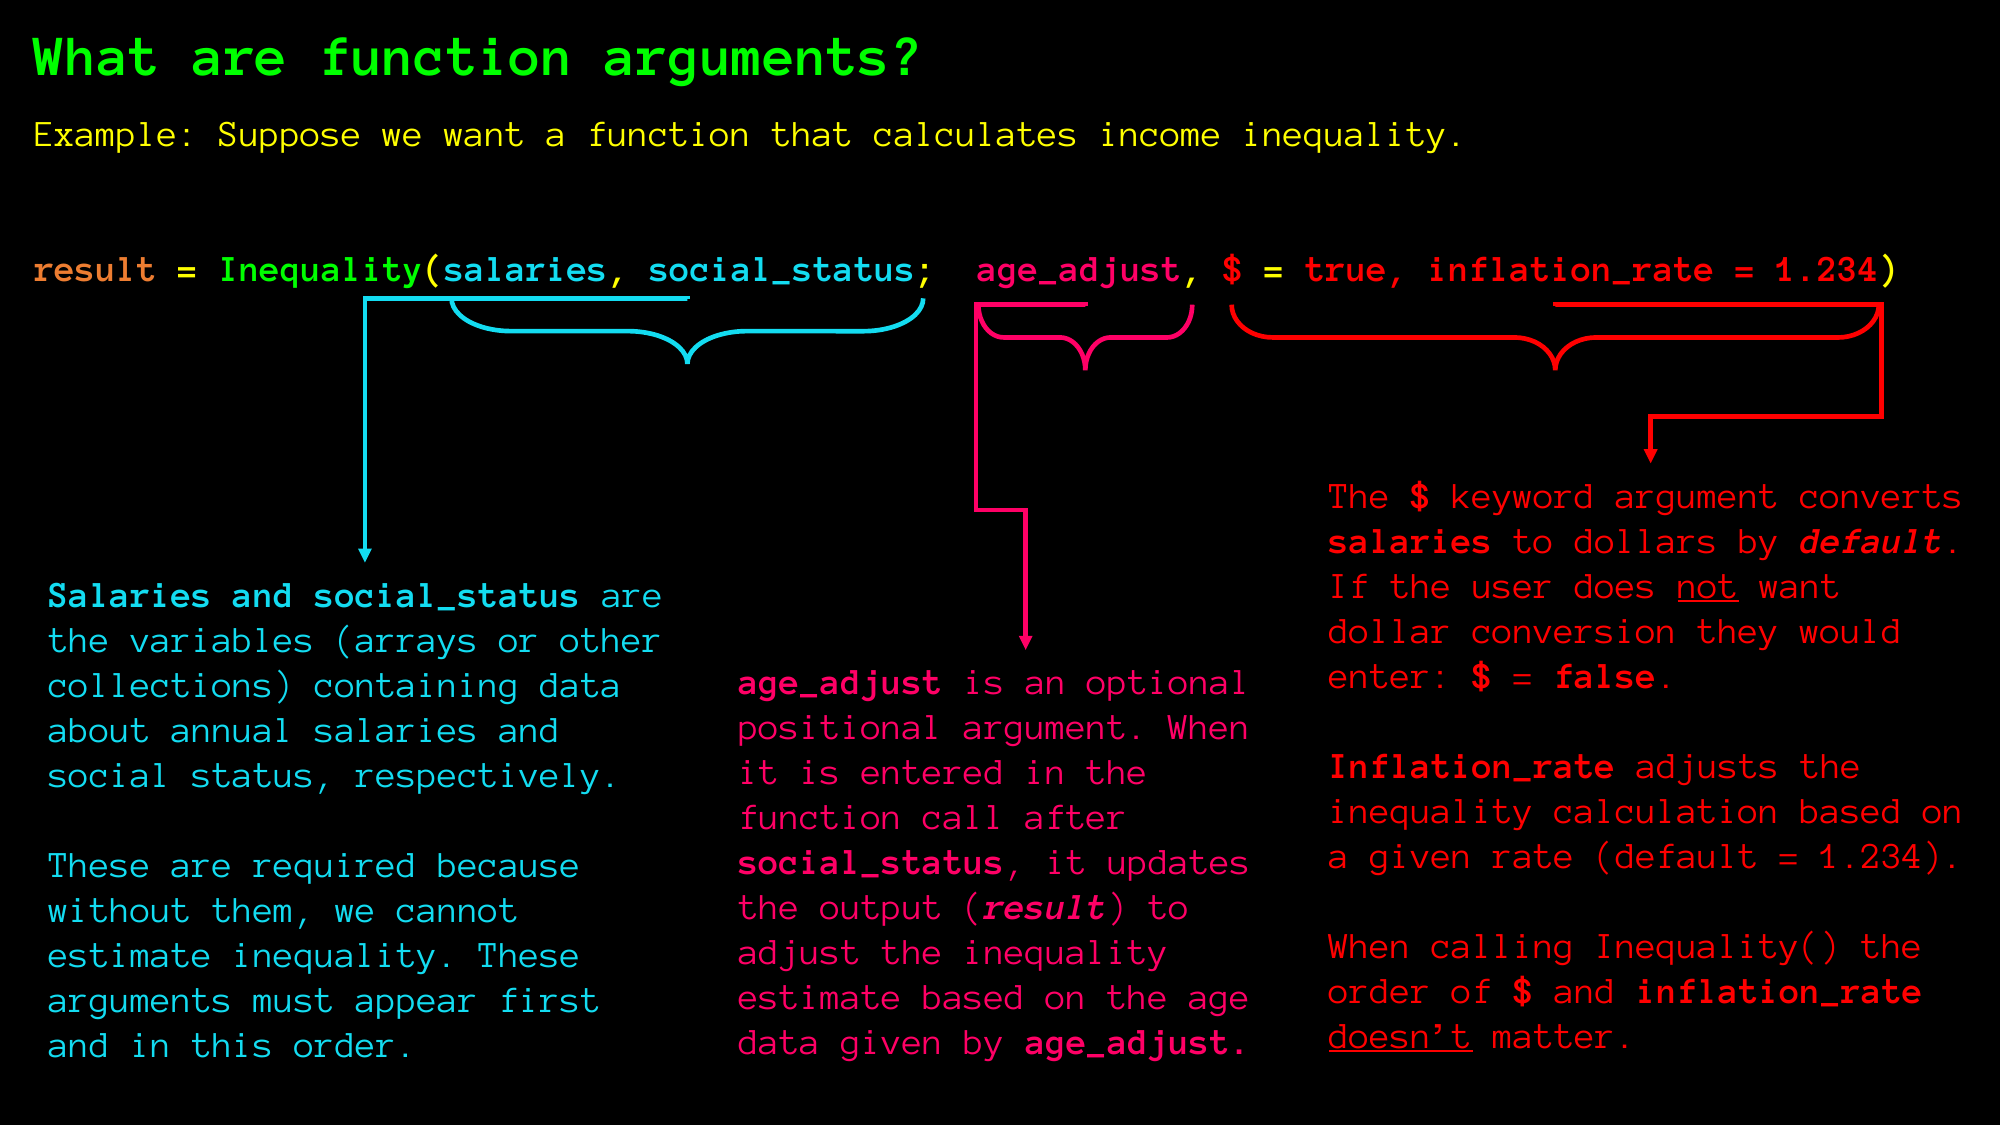

What are function arguments?
Example: Suppose we want a function that calculates income inequality.

result = Inequality(salaries, social_status;  age_adjust, $ = true, inflation_rate = 1.234)

Salaries and social_status are the variables (arrays or other collections) containing data about annual salaries and social status, respectively.

These are required because without them, we cannot estimate inequality. These arguments must appear first and in this order.

age_adjust is an optional positional argument. When it is entered in the function call after social_status, it updates the output (result) to adjust the inequality estimate based on the age data given by age_adjust.

The $ keyword argument converts salaries to dollars by default. If the user does not want dollar conversion they would enter: $ = false.

Inflation_rate adjusts the inequality calculation based on a given rate (default = 1.234).

When calling Inequality() the order of $ and inflation_rate doesn’t matter.